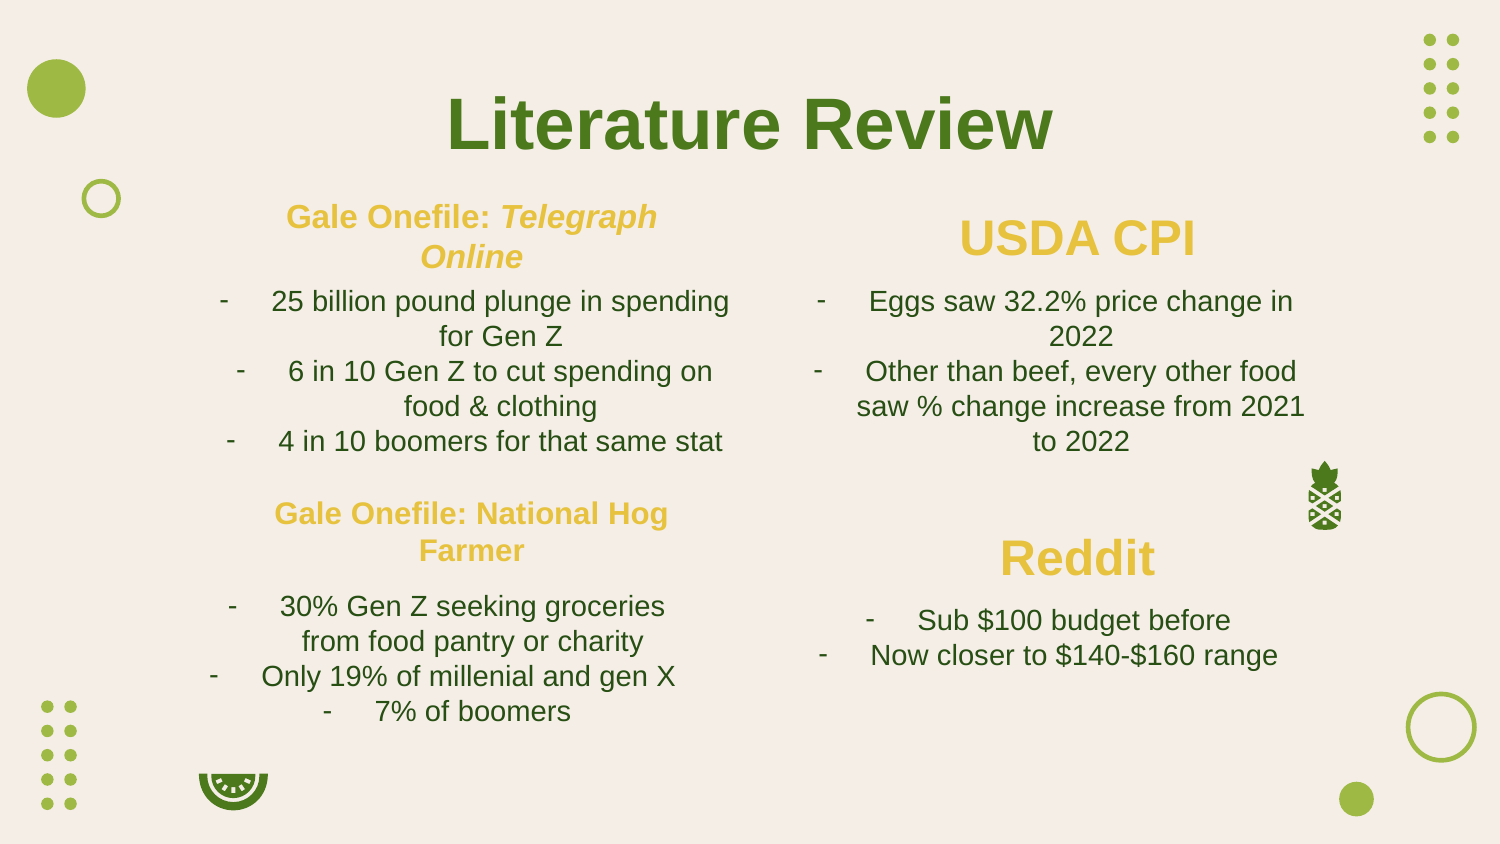

# Literature Review
Gale Onefile: Telegraph Online
USDA CPI
25 billion pound plunge in spending for Gen Z
6 in 10 Gen Z to cut spending on food & clothing
4 in 10 boomers for that same stat
Eggs saw 32.2% price change in 2022
Other than beef, every other food saw % change increase from 2021 to 2022

Gale Onefile: National Hog Farmer
Reddit
30% Gen Z seeking groceries from food pantry or charity
Only 19% of millenial and gen X
7% of boomers
Sub $100 budget before
Now closer to $140-$160 range